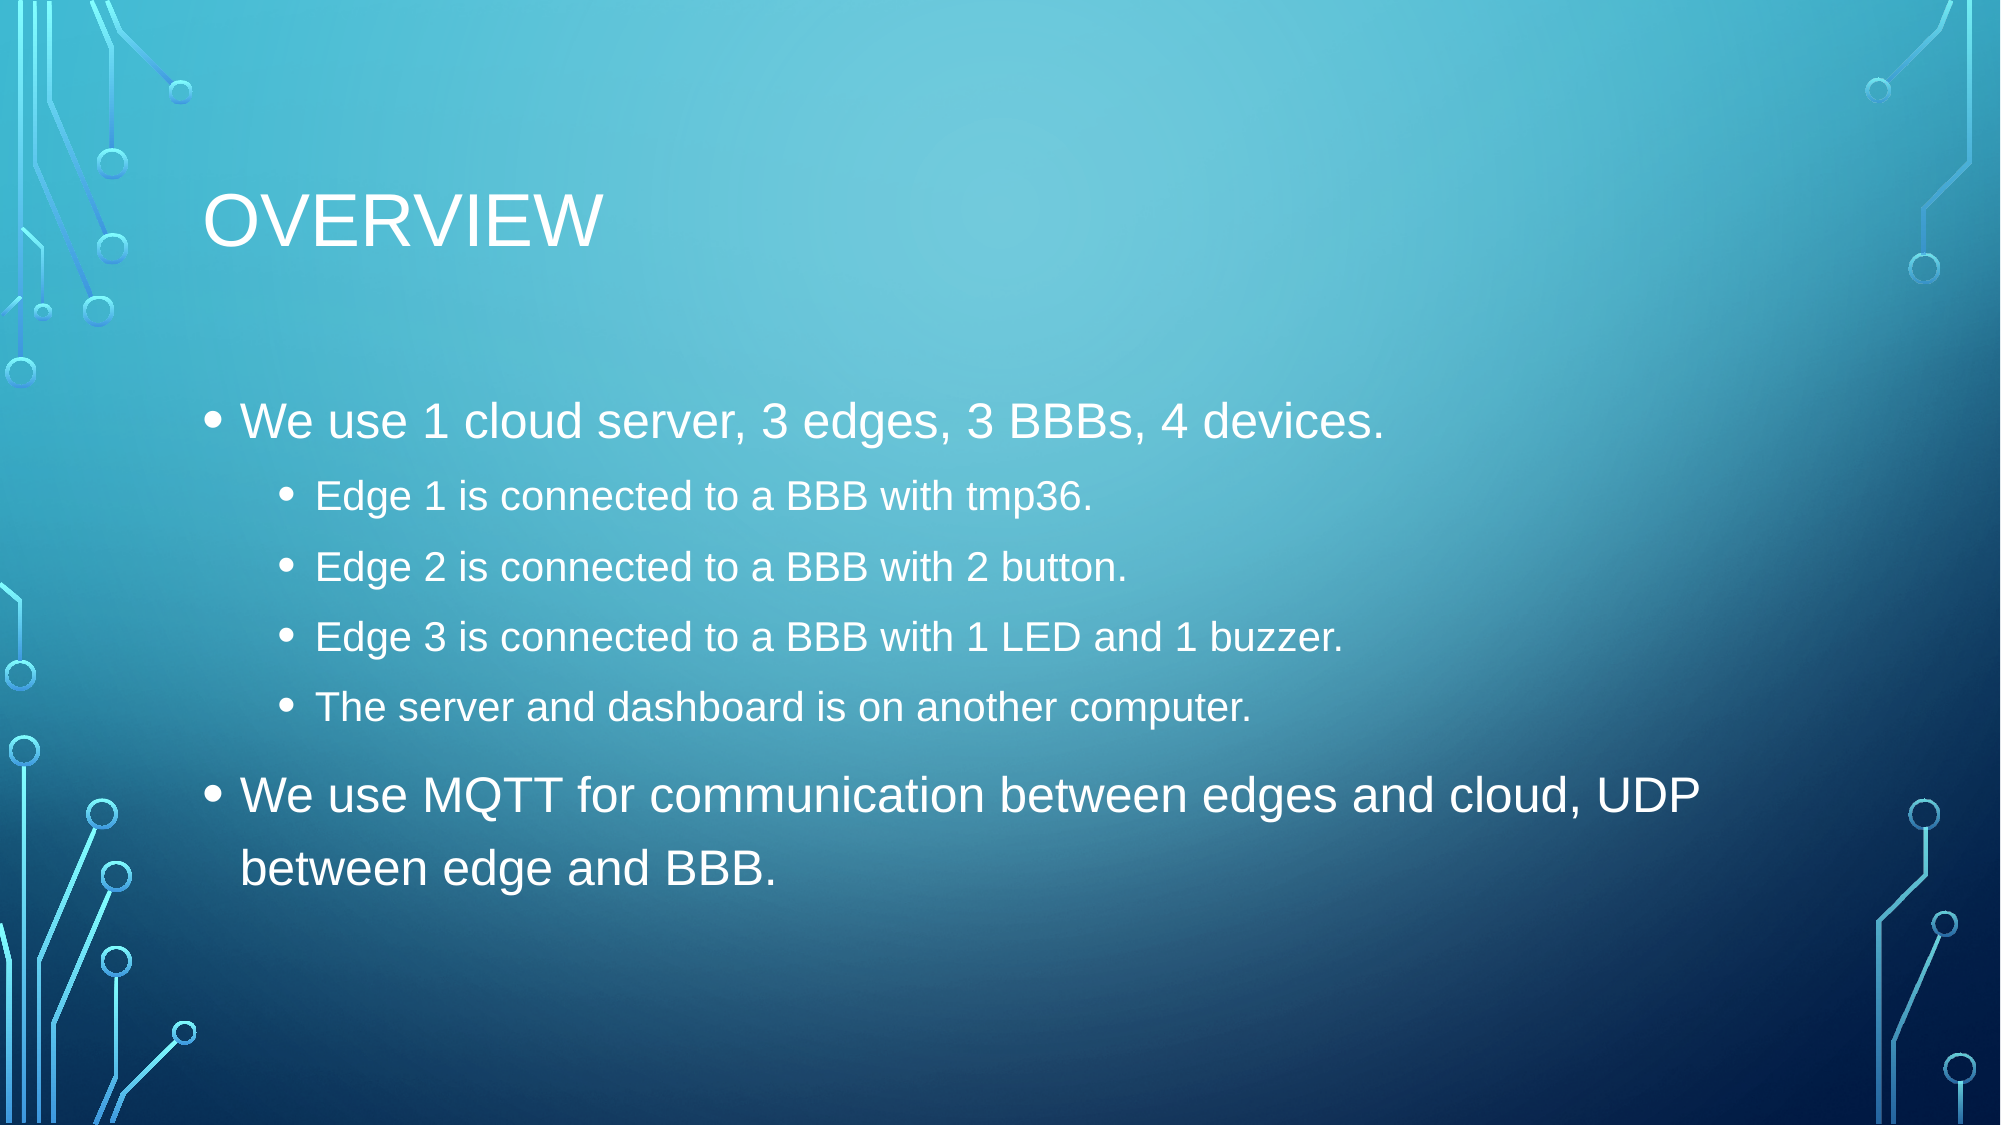

# overview
We use 1 cloud server, 3 edges, 3 BBBs, 4 devices.
Edge 1 is connected to a BBB with tmp36.
Edge 2 is connected to a BBB with 2 button.
Edge 3 is connected to a BBB with 1 LED and 1 buzzer.
The server and dashboard is on another computer.
We use MQTT for communication between edges and cloud, UDP between edge and BBB.